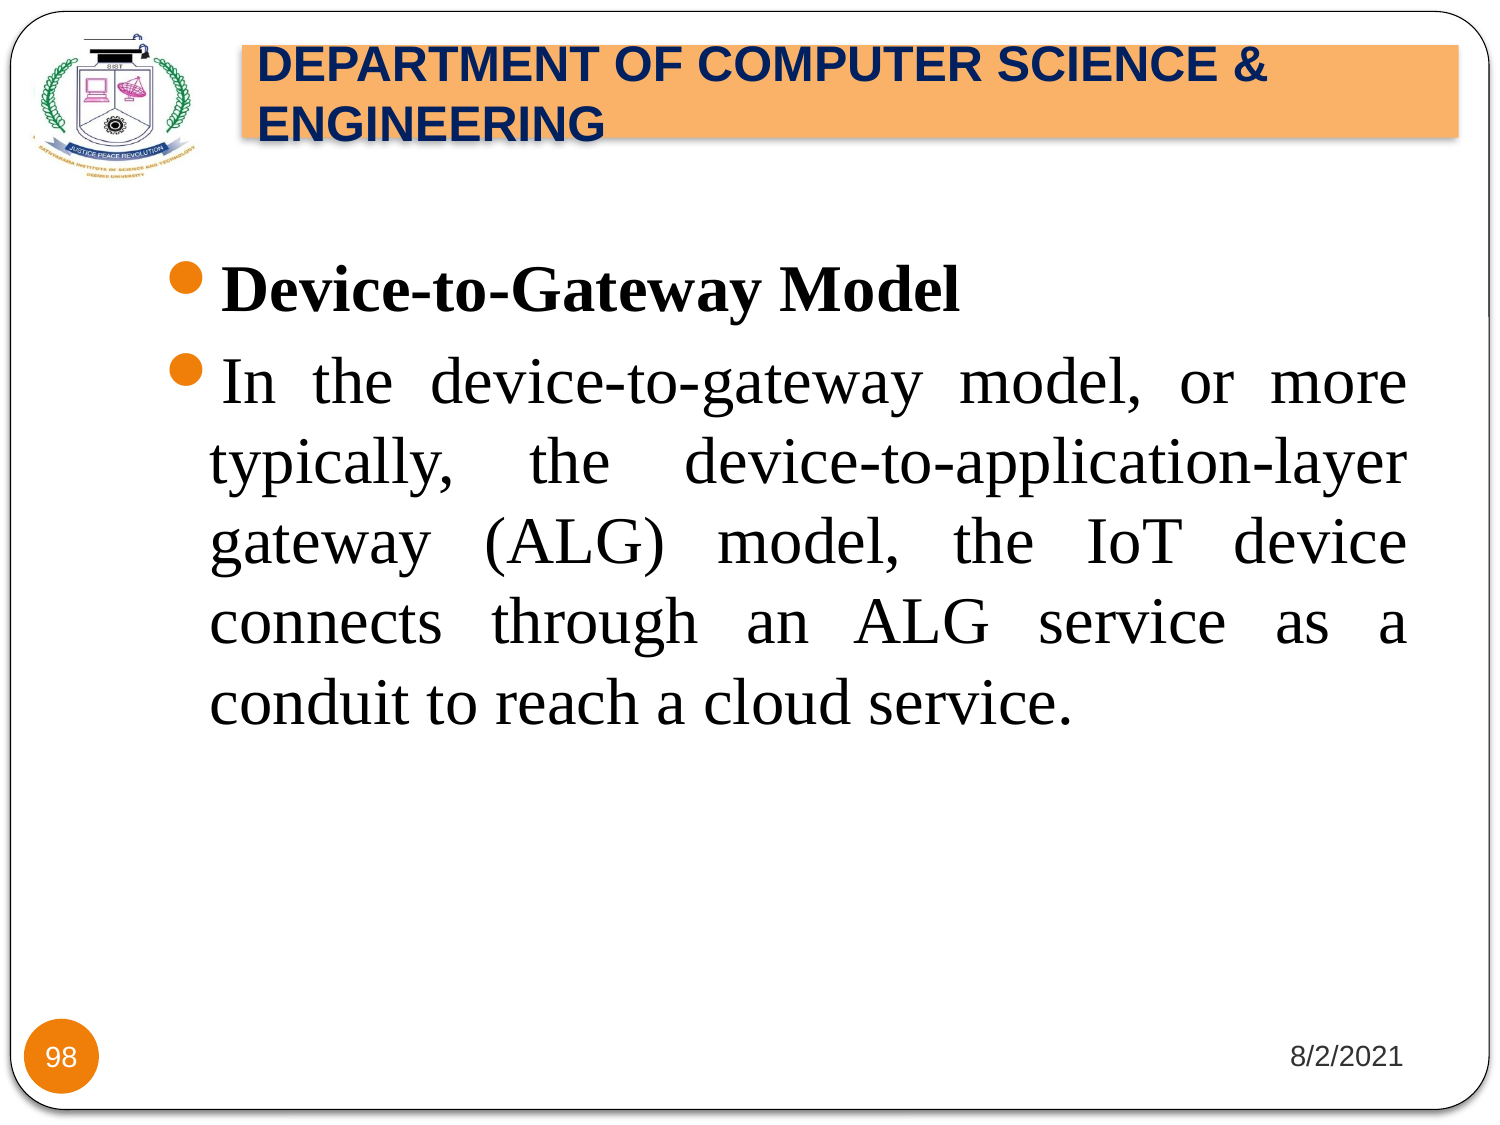

Device-to-Gateway Model
In the device-to-gateway model, or more typically, the device-to-application-layer gateway (ALG) model, the IoT device connects through an ALG service as a conduit to reach a cloud service.
8/2/2021
98